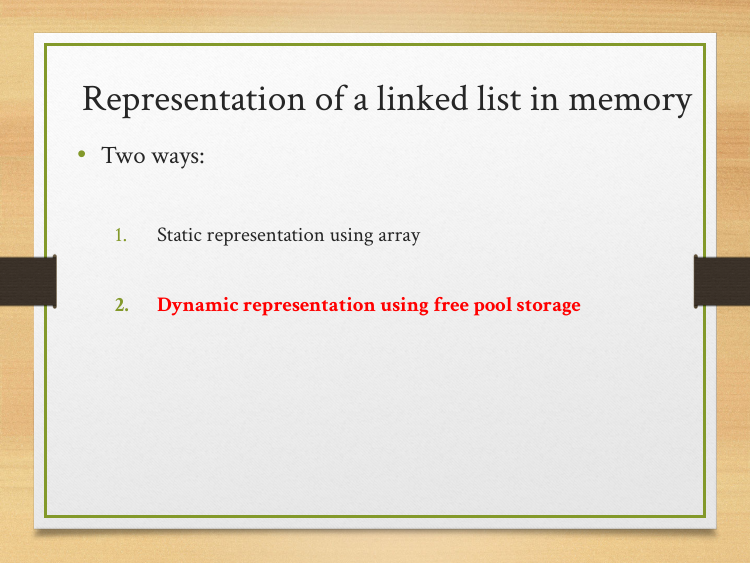

Representation of a linked list in memory
Two ways:

Static representation using array

Dynamic representation using free pool storage